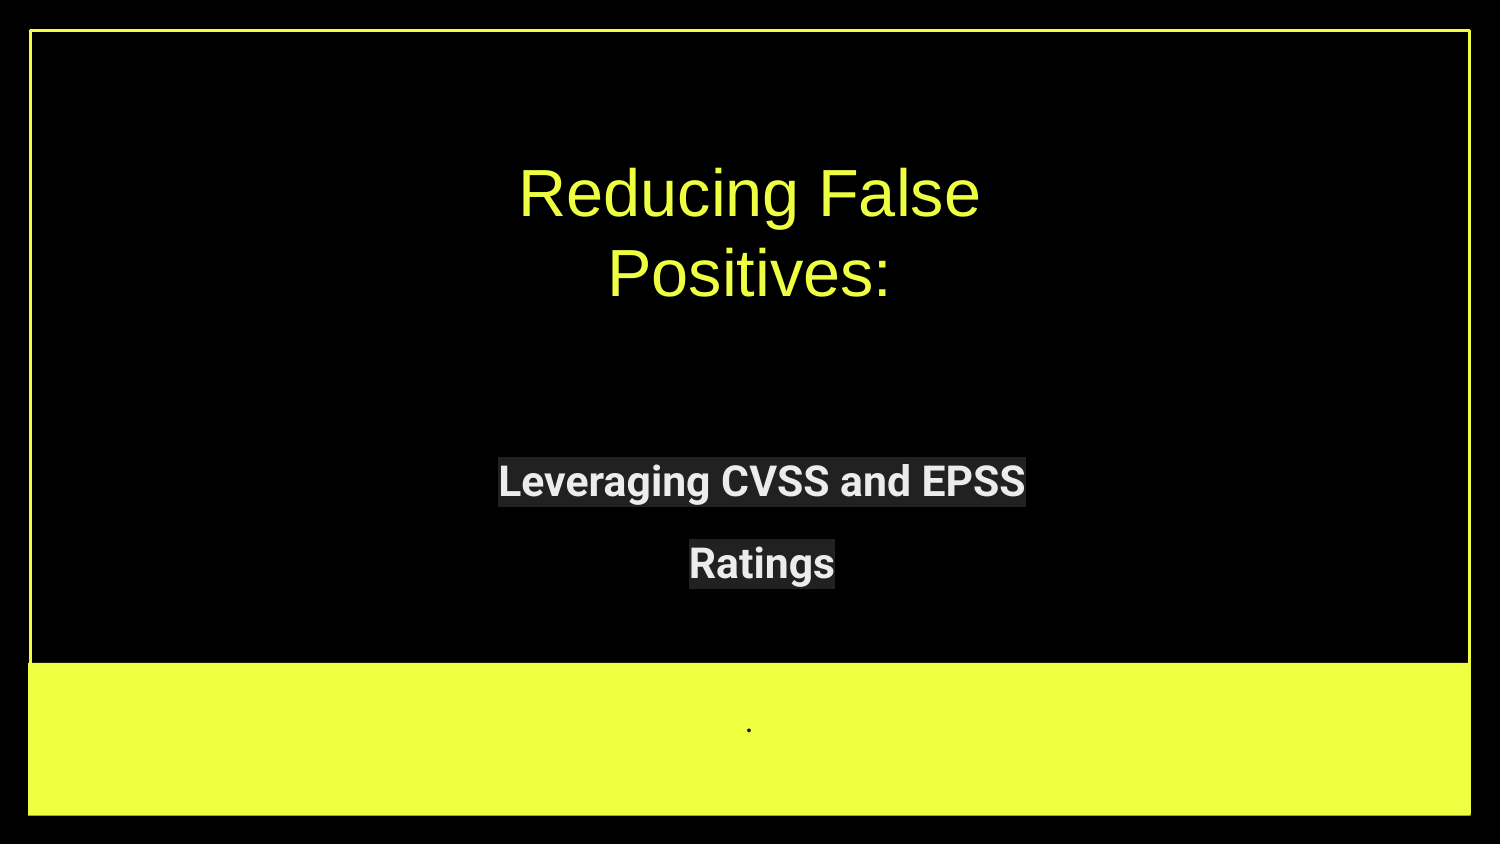

Reducing False Positives:

# Leveraging CVSS and EPSS Ratings

.